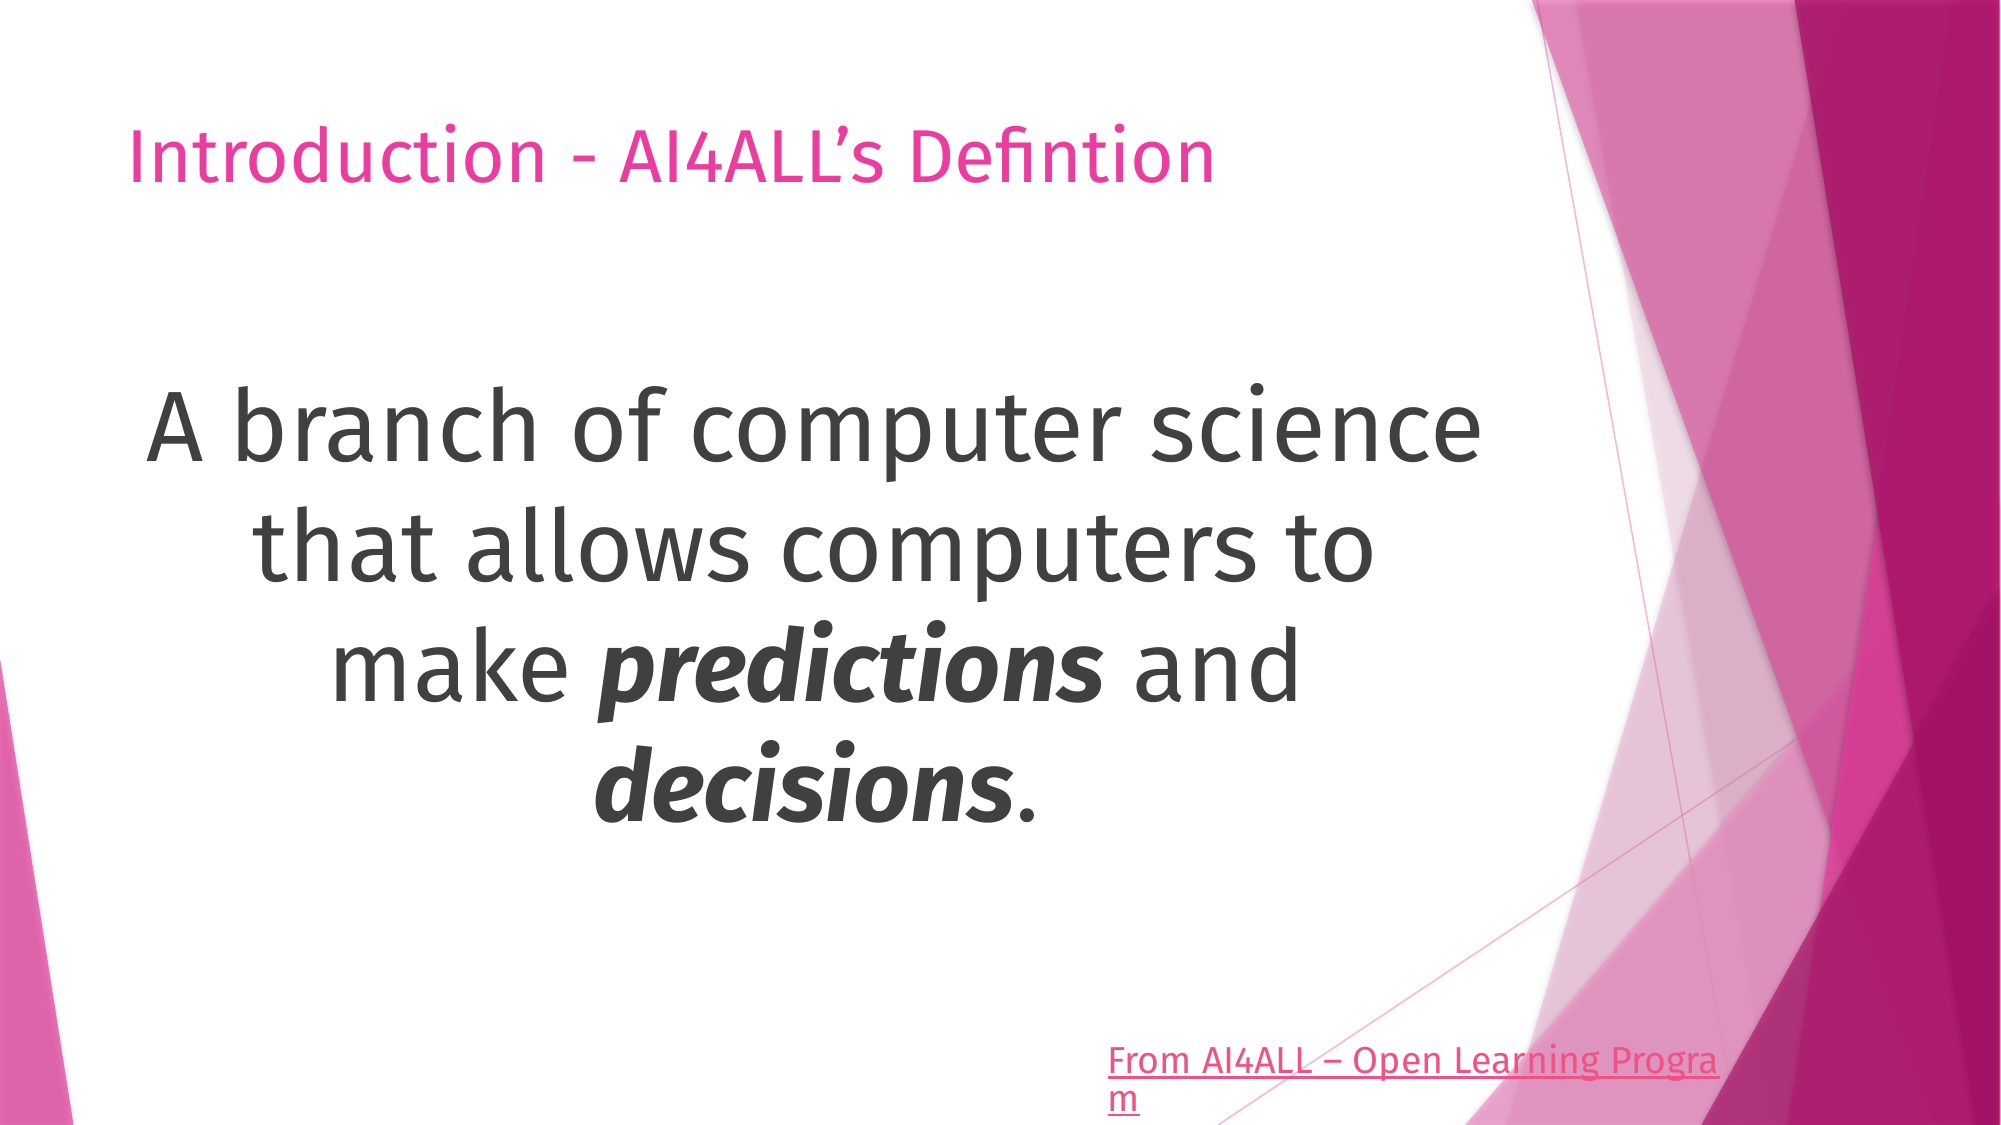

# Introduction - AI4ALL’s Defintion
A branch of computer science that allows computers to make predictions and decisions.
From AI4ALL – Open Learning Program